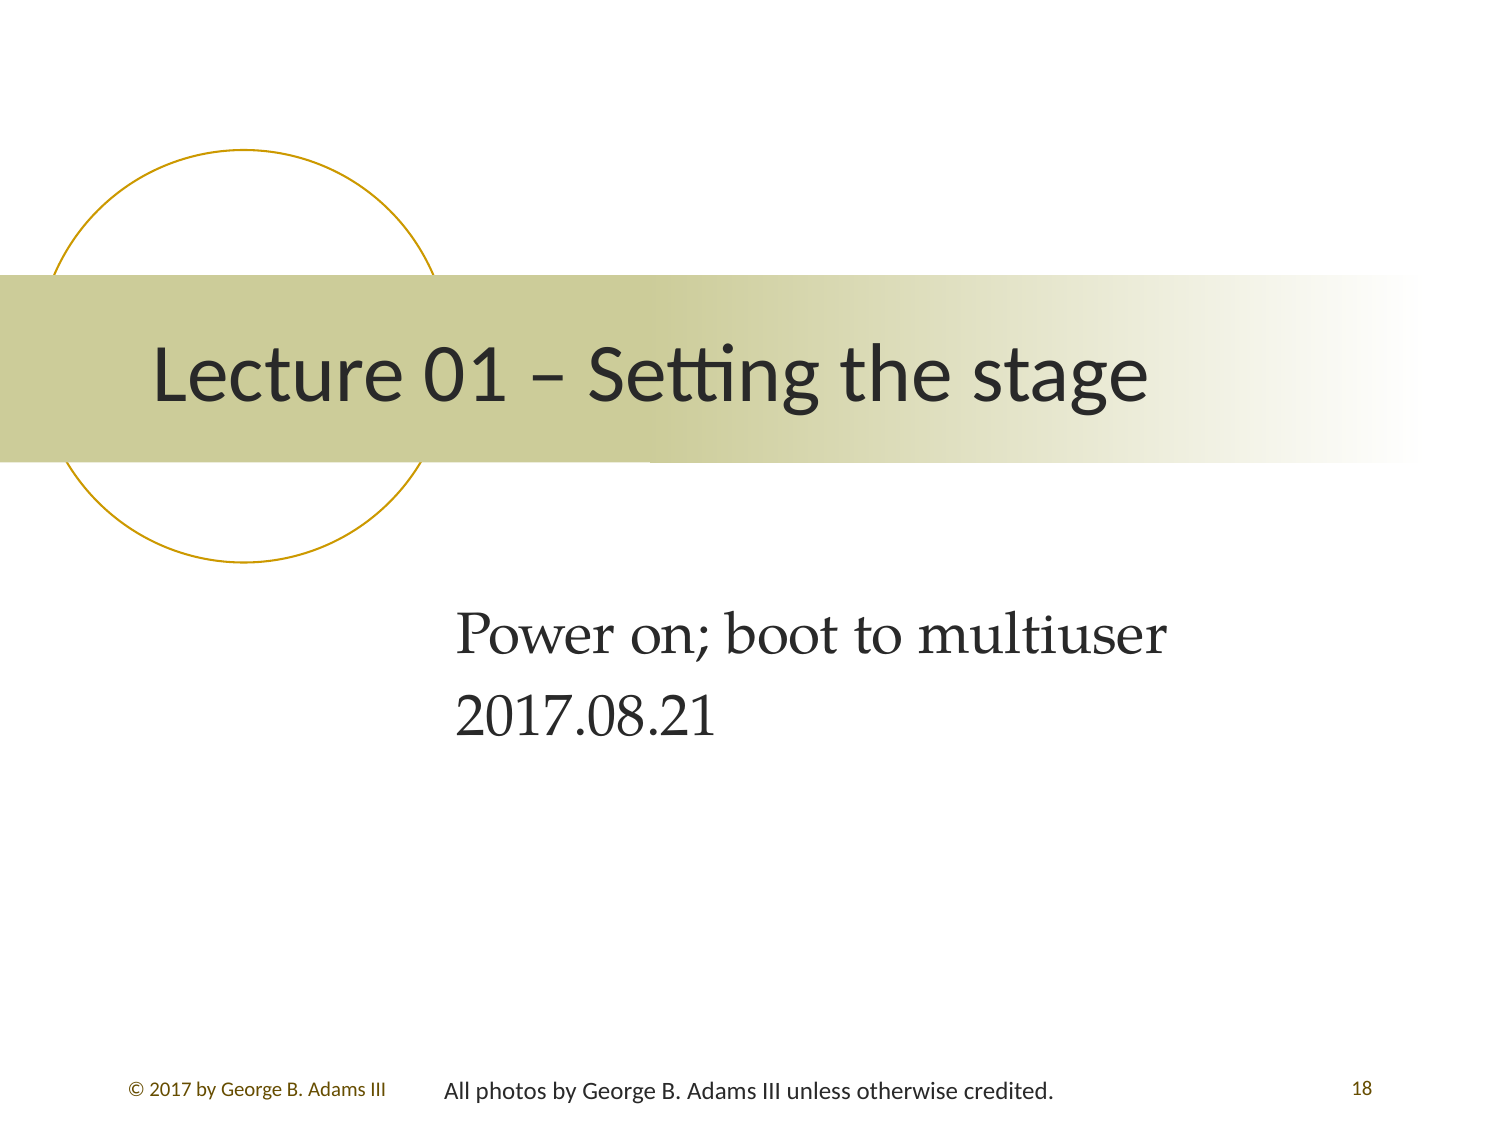

# Lecture 01 – Setting the stage
Power on; boot to multiuser
2017.08.21
All photos by George B. Adams III unless otherwise credited.
18
© 2017 by George B. Adams III